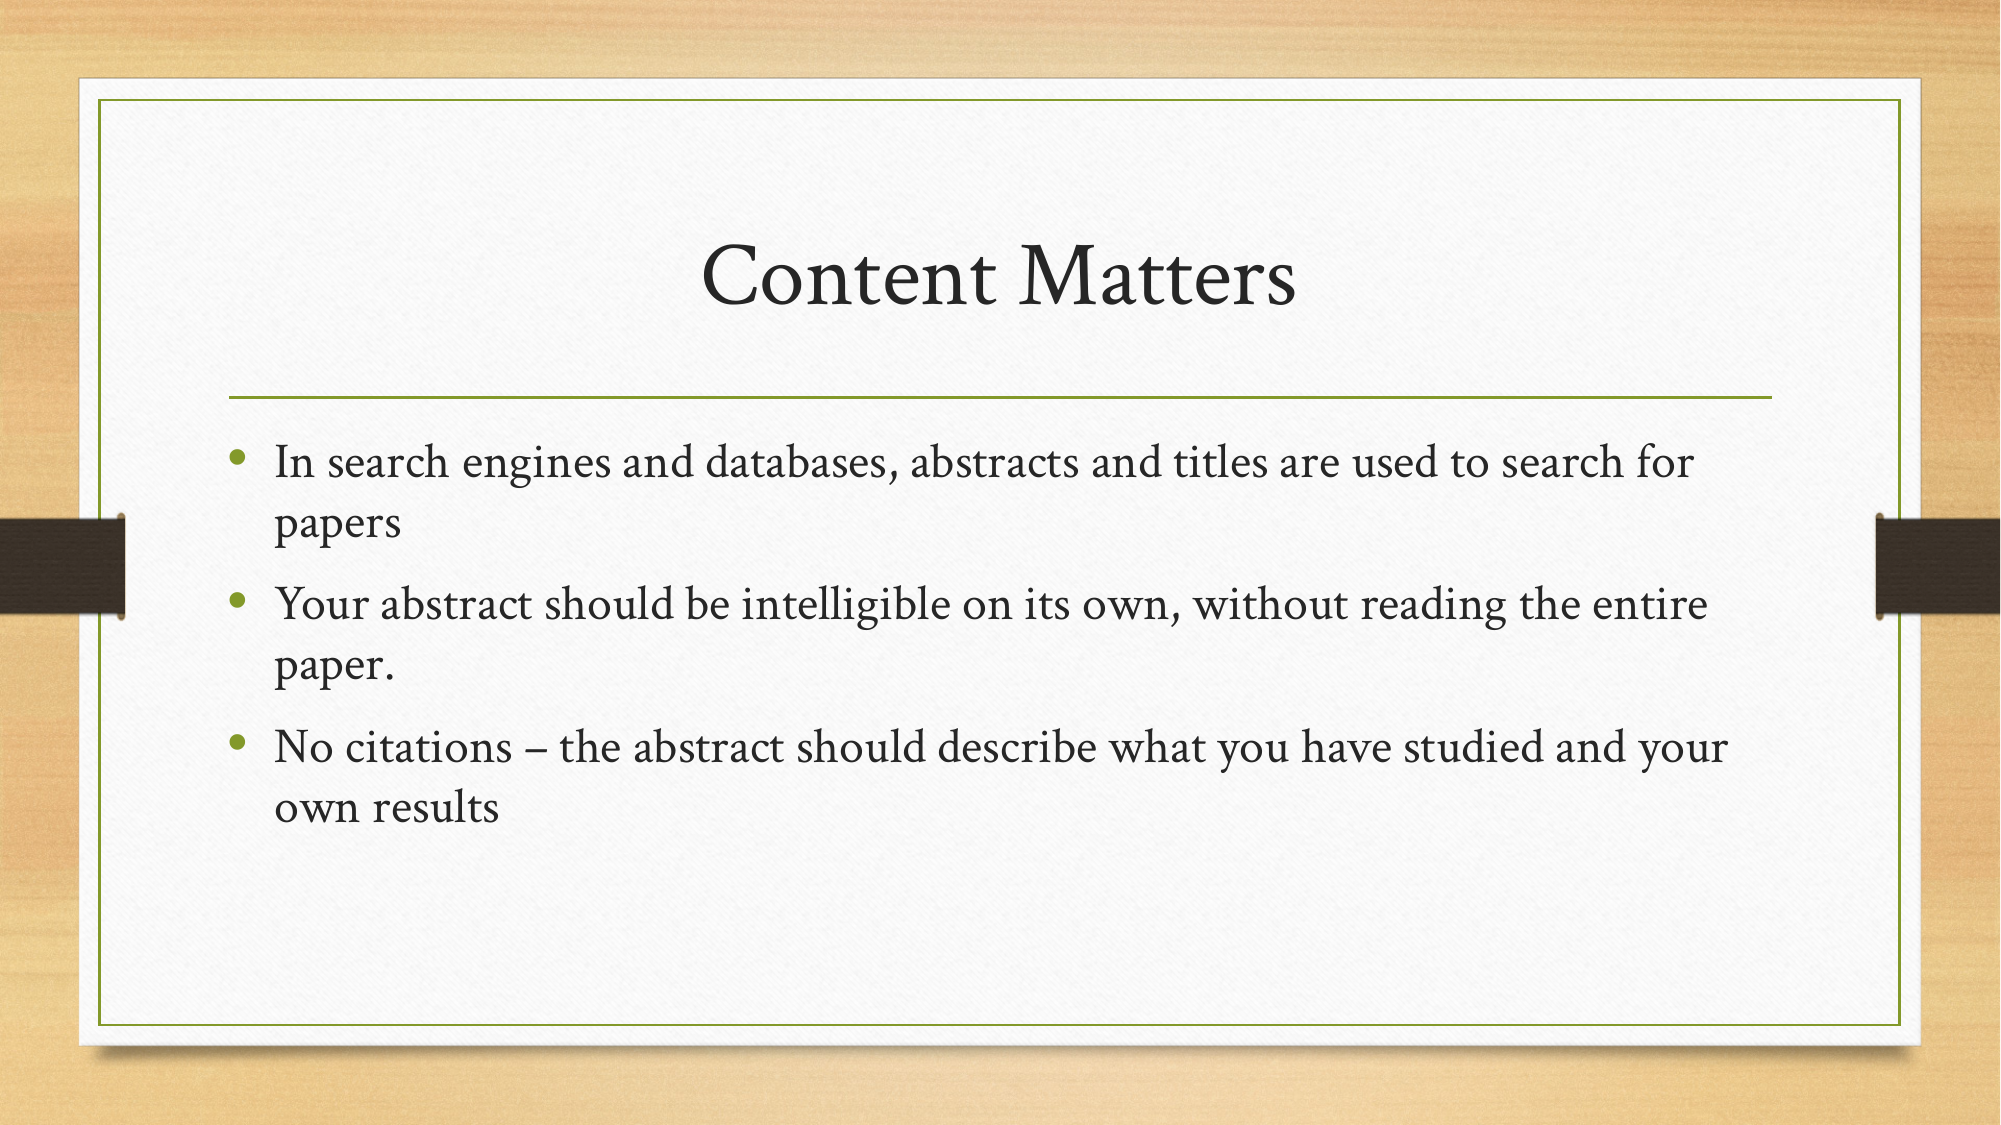

# Content Matters
In search engines and databases, abstracts and titles are used to search for papers
Your abstract should be intelligible on its own, without reading the entire paper.
No citations – the abstract should describe what you have studied and your own results